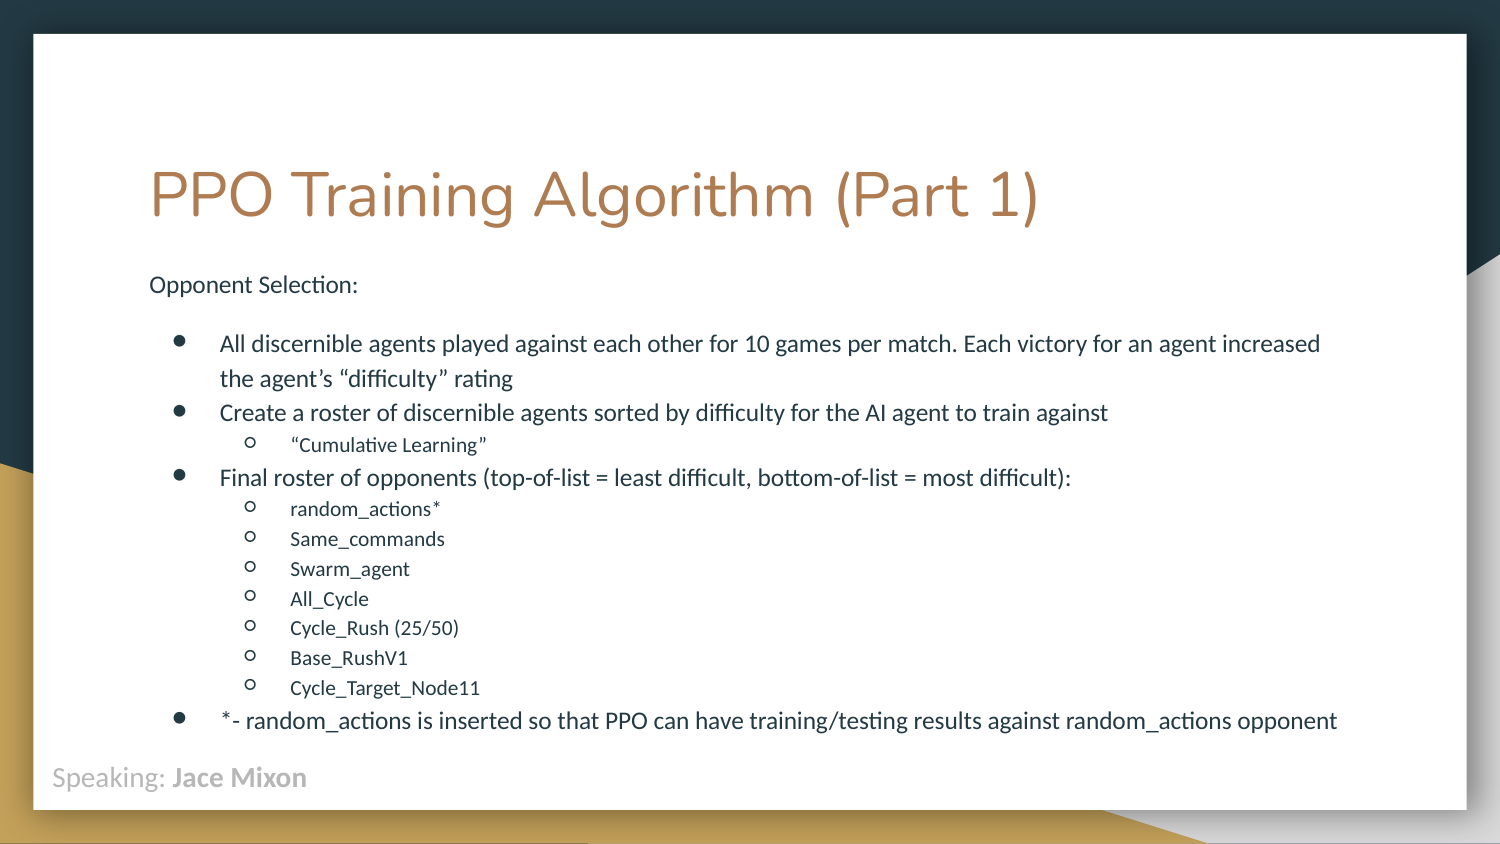

# PPO Training Algorithm (Part 1)
Opponent Selection:
All discernible agents played against each other for 10 games per match. Each victory for an agent increased the agent’s “difficulty” rating
Create a roster of discernible agents sorted by difficulty for the AI agent to train against
“Cumulative Learning”
Final roster of opponents (top-of-list = least difficult, bottom-of-list = most difficult):
random_actions*
Same_commands
Swarm_agent
All_Cycle
Cycle_Rush (25/50)
Base_RushV1
Cycle_Target_Node11
*- random_actions is inserted so that PPO can have training/testing results against random_actions opponent
Speaking: Jace Mixon